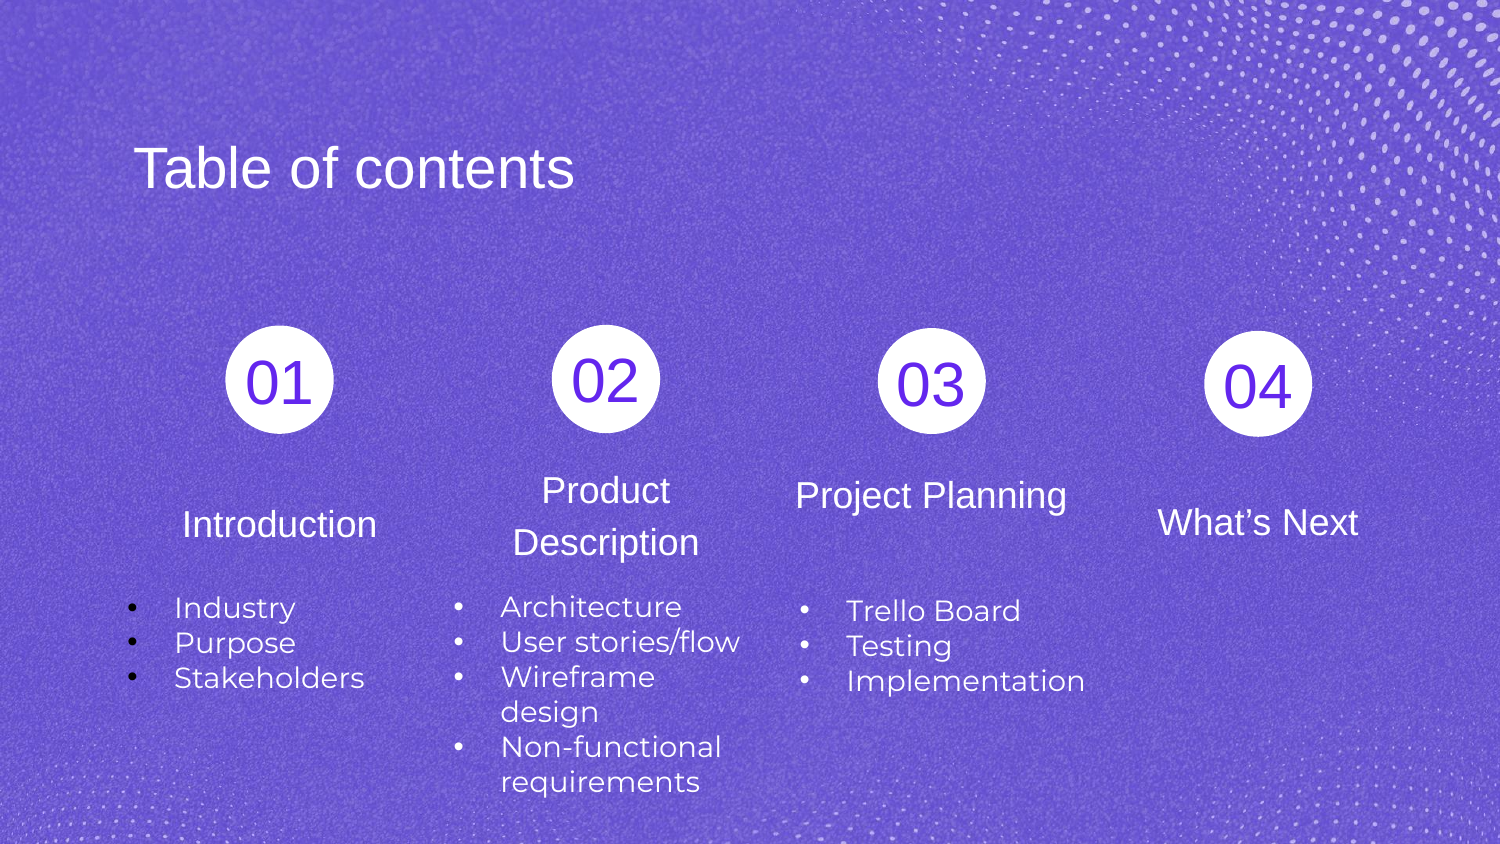

# Table of contents

02
01
03
04
Product Description
Project Planning
What’s Next
Introduction
Architecture
User stories/flow
Wireframe design
Non-functional requirements
Industry
Purpose
Stakeholders
Trello Board
Testing
Implementation